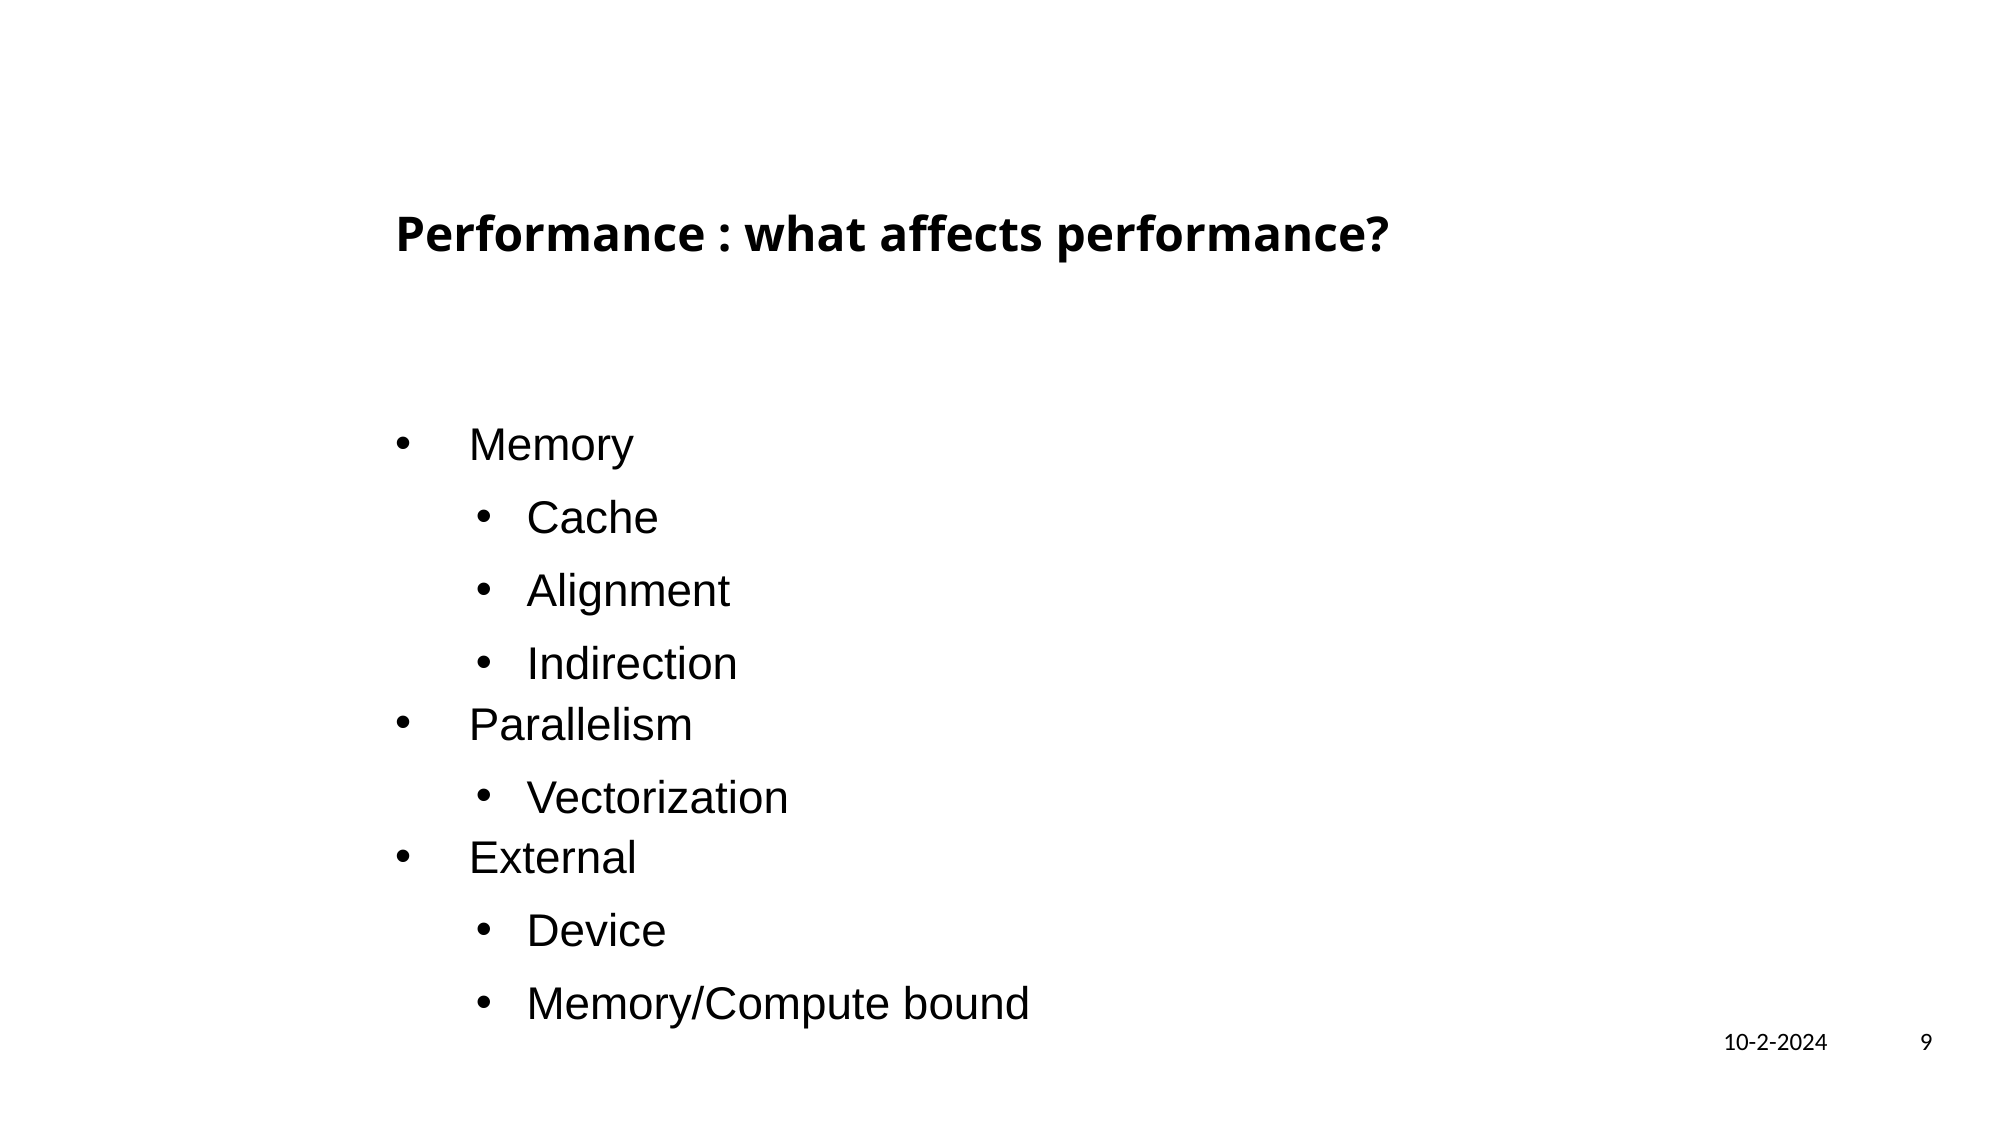

# Performance : what affects performance?
Memory
Cache
Alignment
Indirection
Parallelism
Vectorization
External
Device
Memory/Compute bound

9
10-2-2024